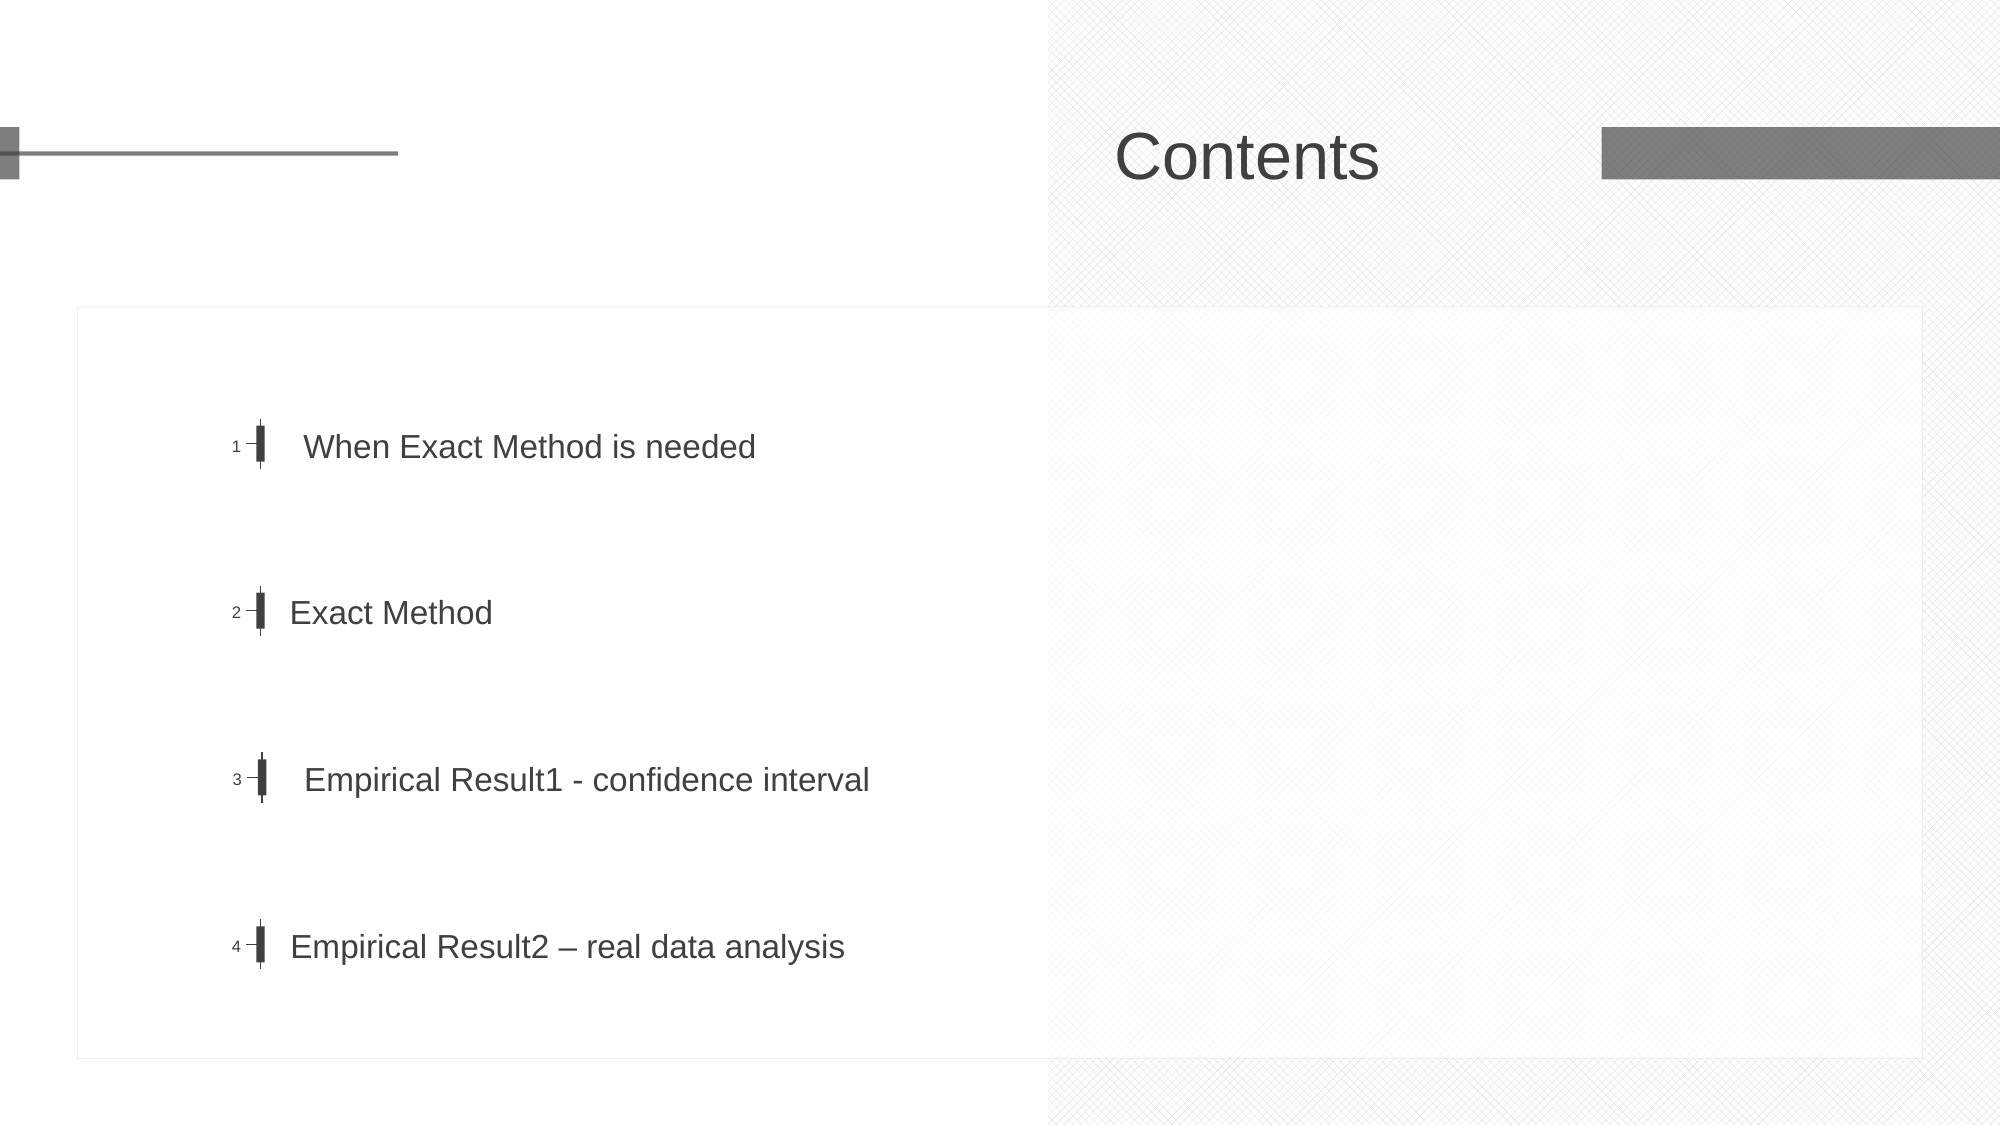

Contents

When Exact Method is needed
1

Exact Method
2

Empirical Result1 - confidence interval
3

Empirical Result2 – real data analysis
4